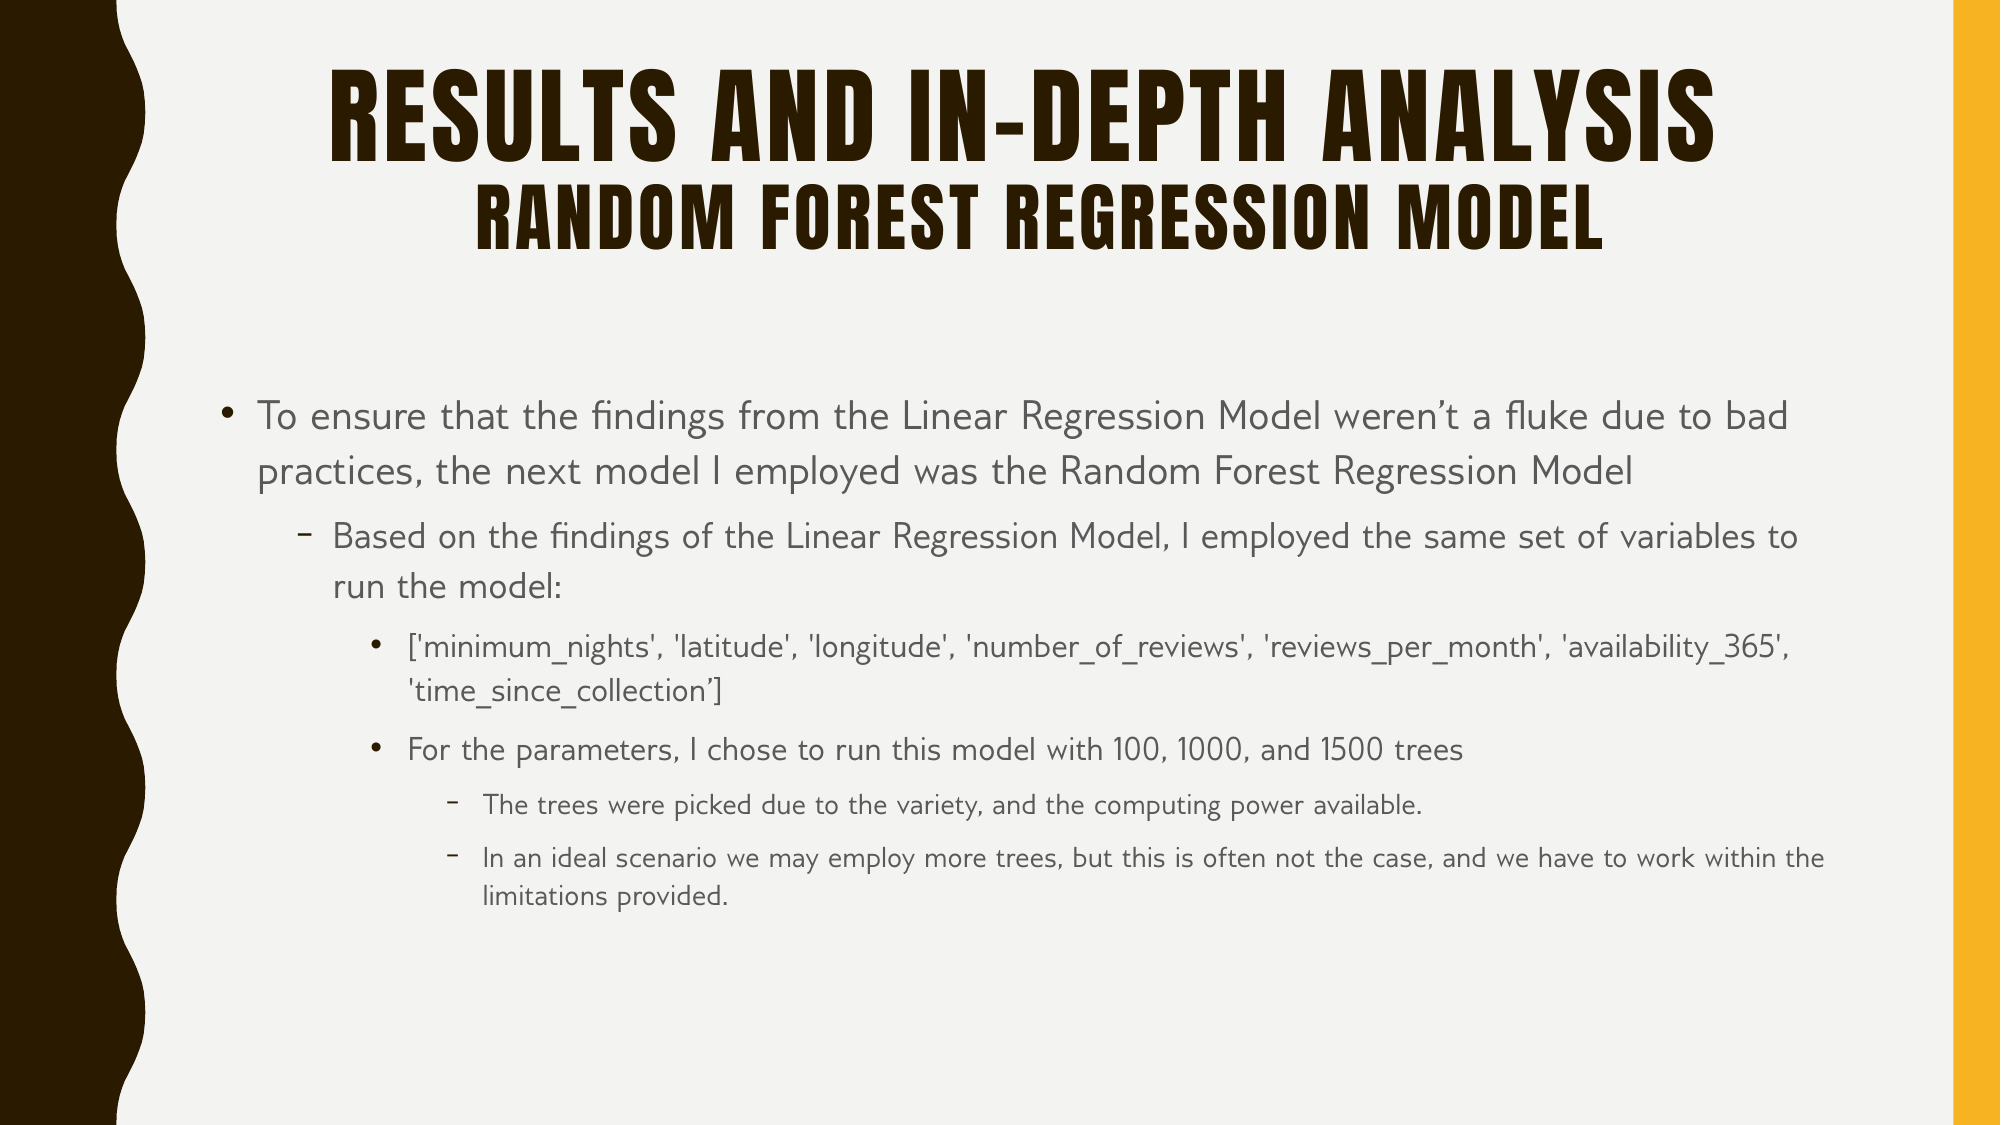

# Results and In-Depth Analysis Random Forest Regression Model
To ensure that the findings from the Linear Regression Model weren’t a fluke due to bad practices, the next model I employed was the Random Forest Regression Model
Based on the findings of the Linear Regression Model, I employed the same set of variables to run the model:
['minimum_nights', 'latitude', 'longitude', 'number_of_reviews', 'reviews_per_month', 'availability_365', 'time_since_collection’]
For the parameters, I chose to run this model with 100, 1000, and 1500 trees
The trees were picked due to the variety, and the computing power available.
In an ideal scenario we may employ more trees, but this is often not the case, and we have to work within the limitations provided.